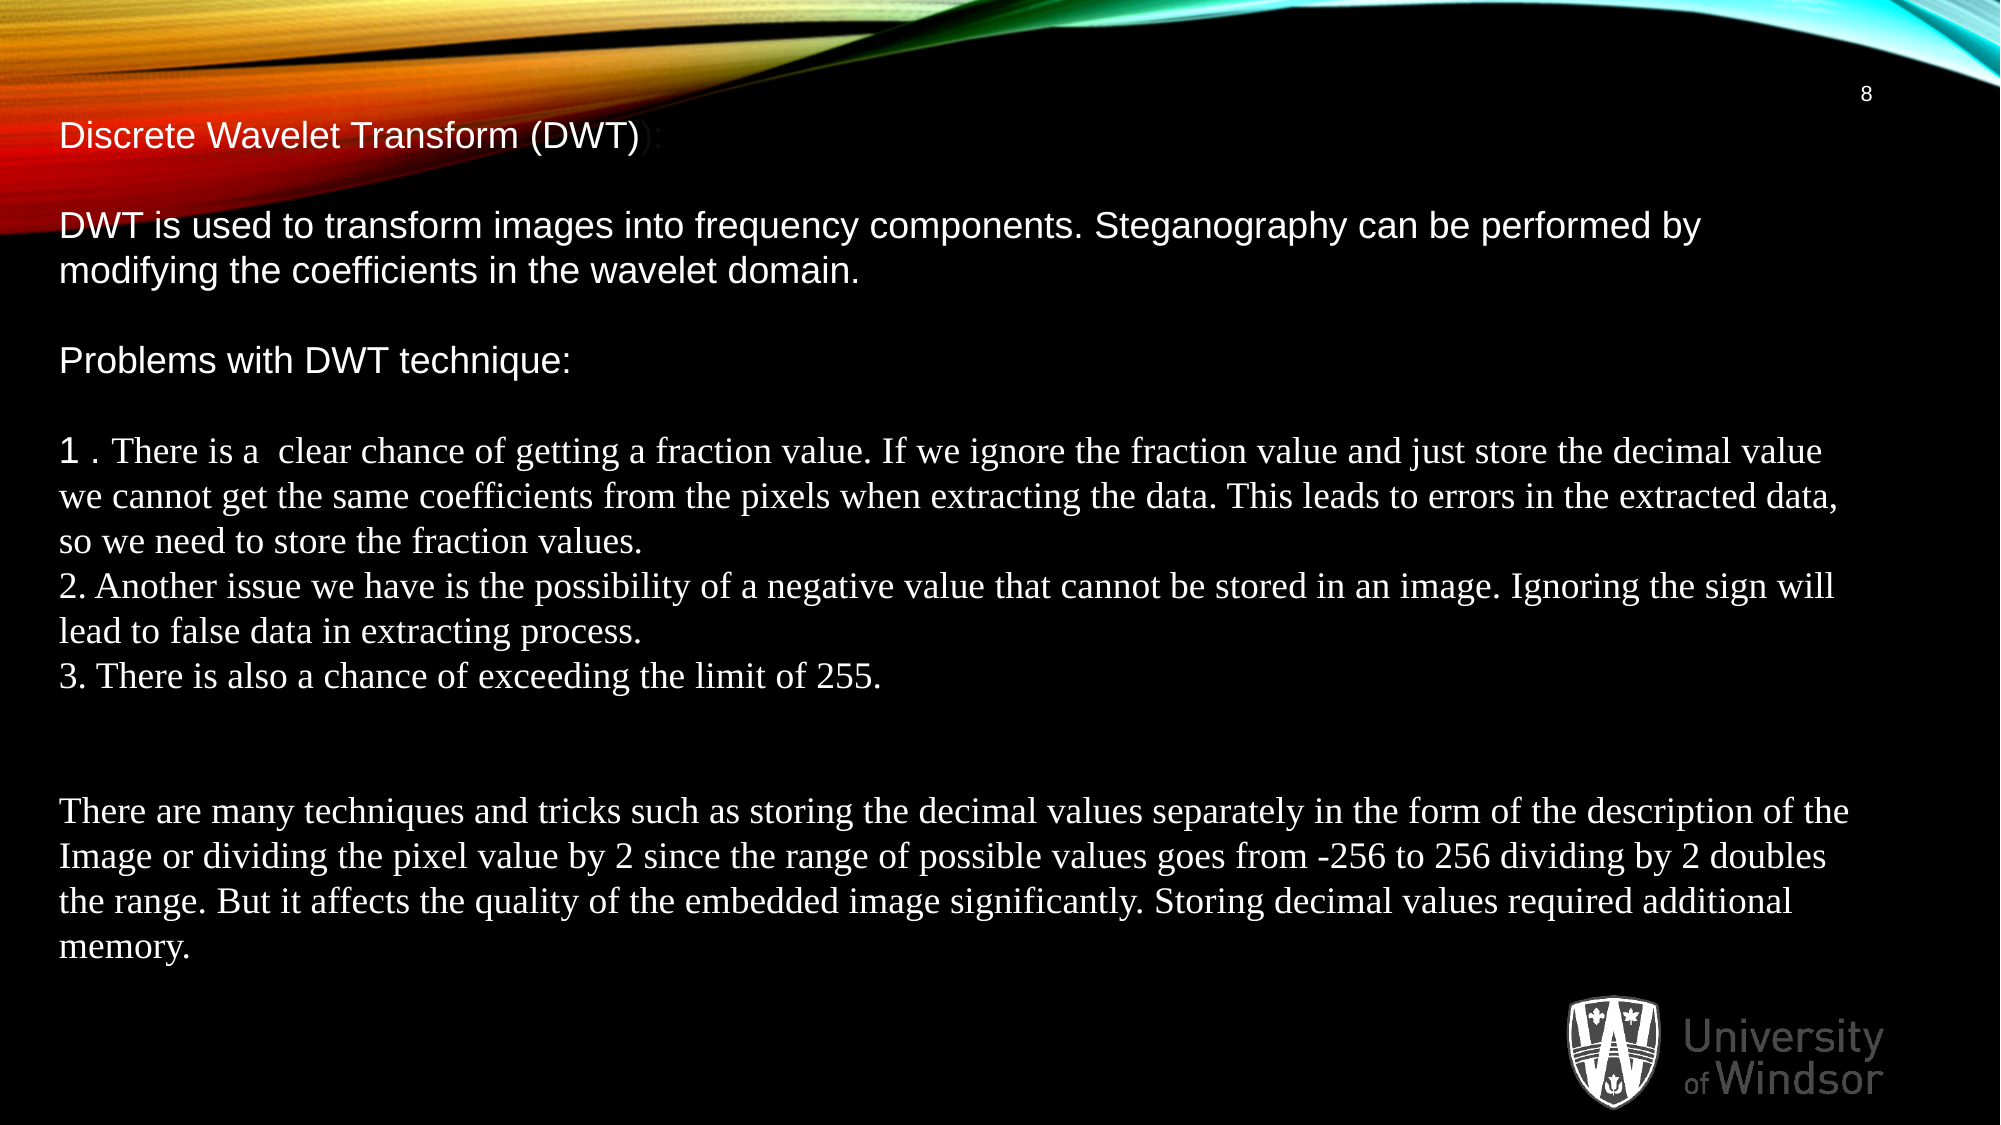

8
Discrete Wavelet Transform (DWT)):

DWT is used to transform images into frequency components. Steganography can be performed by modifying the coefficients in the wavelet domain.

Problems with DWT technique:

1 . There is a  clear chance of getting a fraction value. If we ignore the fraction value and just store the decimal value we cannot get the same coefficients from the pixels when extracting the data. This leads to errors in the extracted data, so we need to store the fraction values.
2. Another issue we have is the possibility of a negative value that cannot be stored in an image. Ignoring the sign will lead to false data in extracting process.
3. There is also a chance of exceeding the limit of 255.

There are many techniques and tricks such as storing the decimal values separately in the form of the description of the Image or dividing the pixel value by 2 since the range of possible values goes from -256 to 256 dividing by 2 doubles the range. But it affects the quality of the embedded image significantly. Storing decimal values required additional memory.